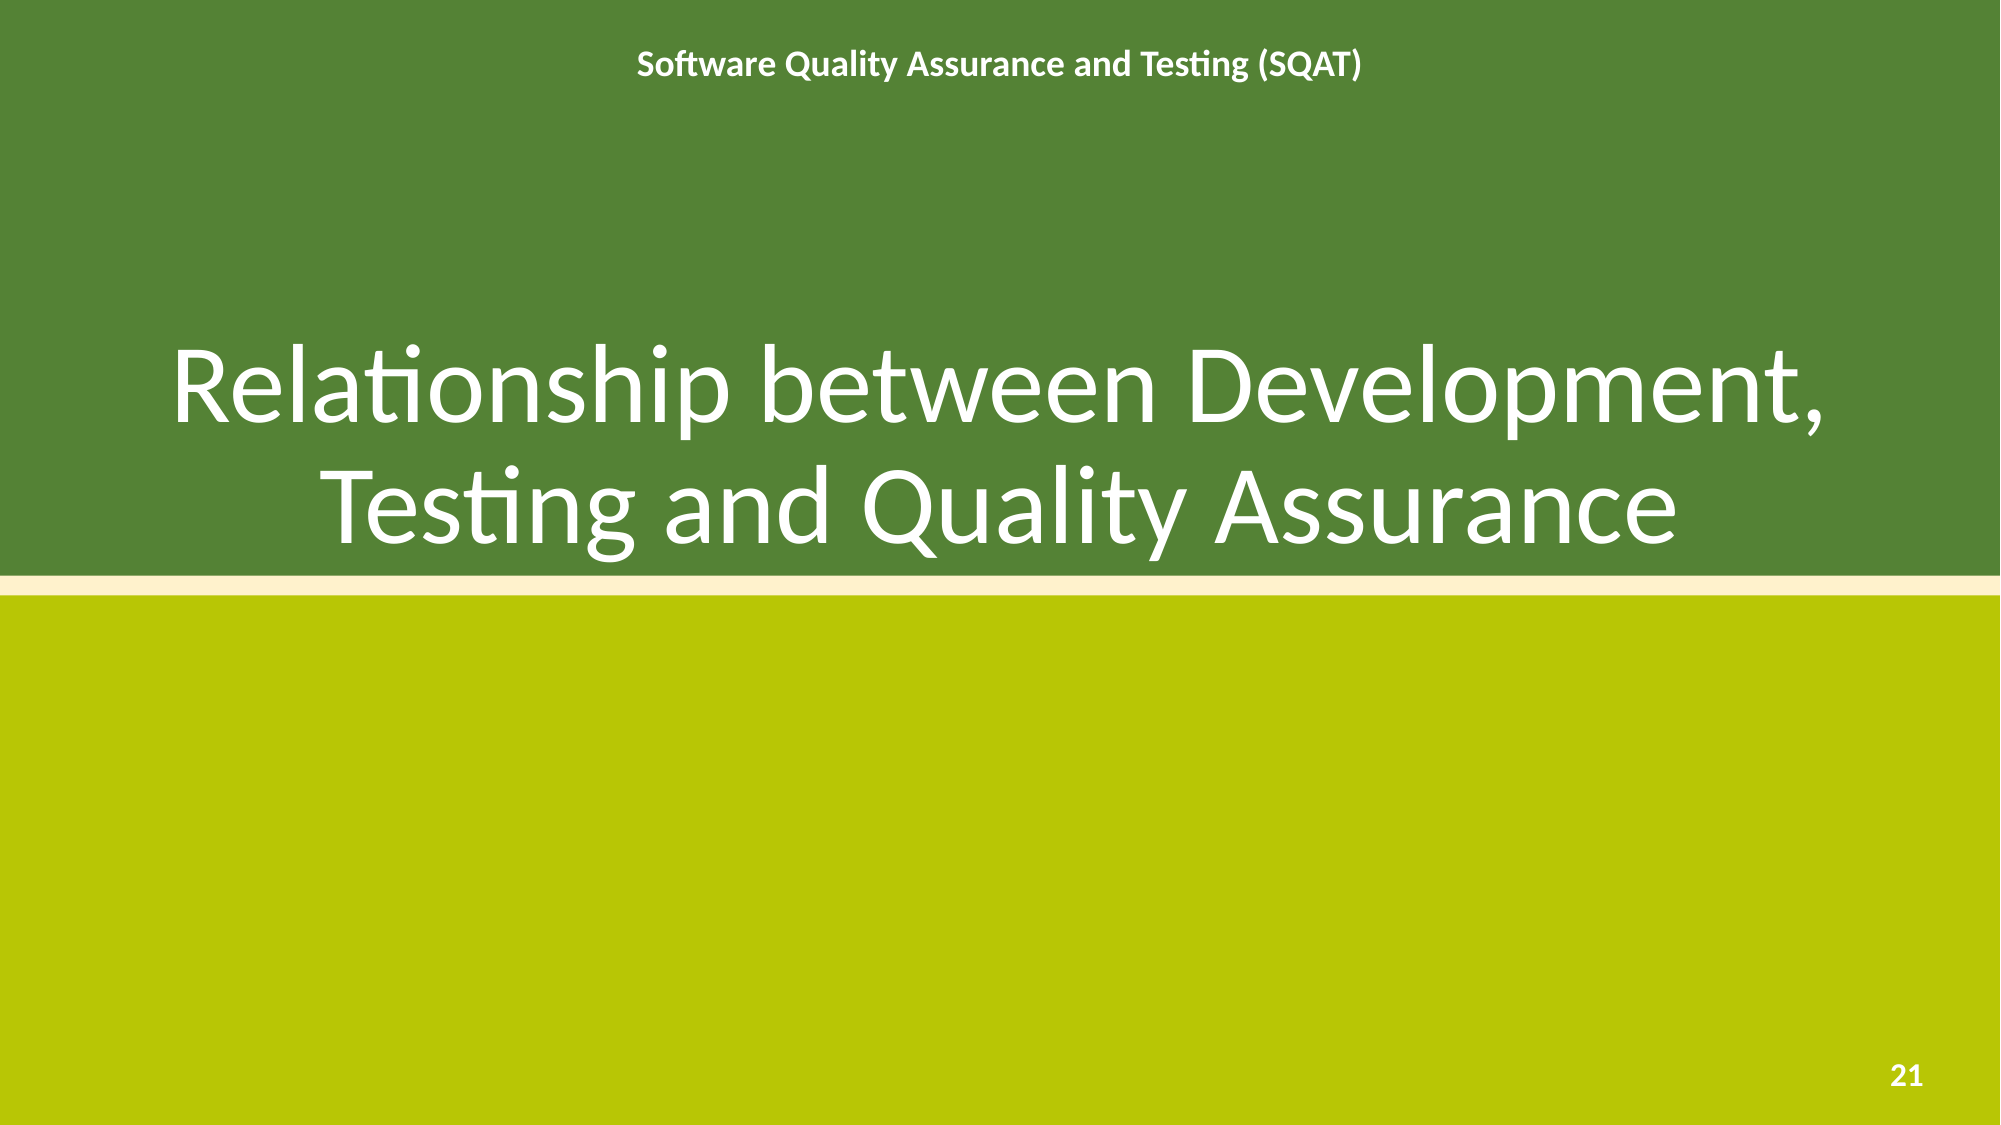

# Relationship between Development, Testing and Quality Assurance

21